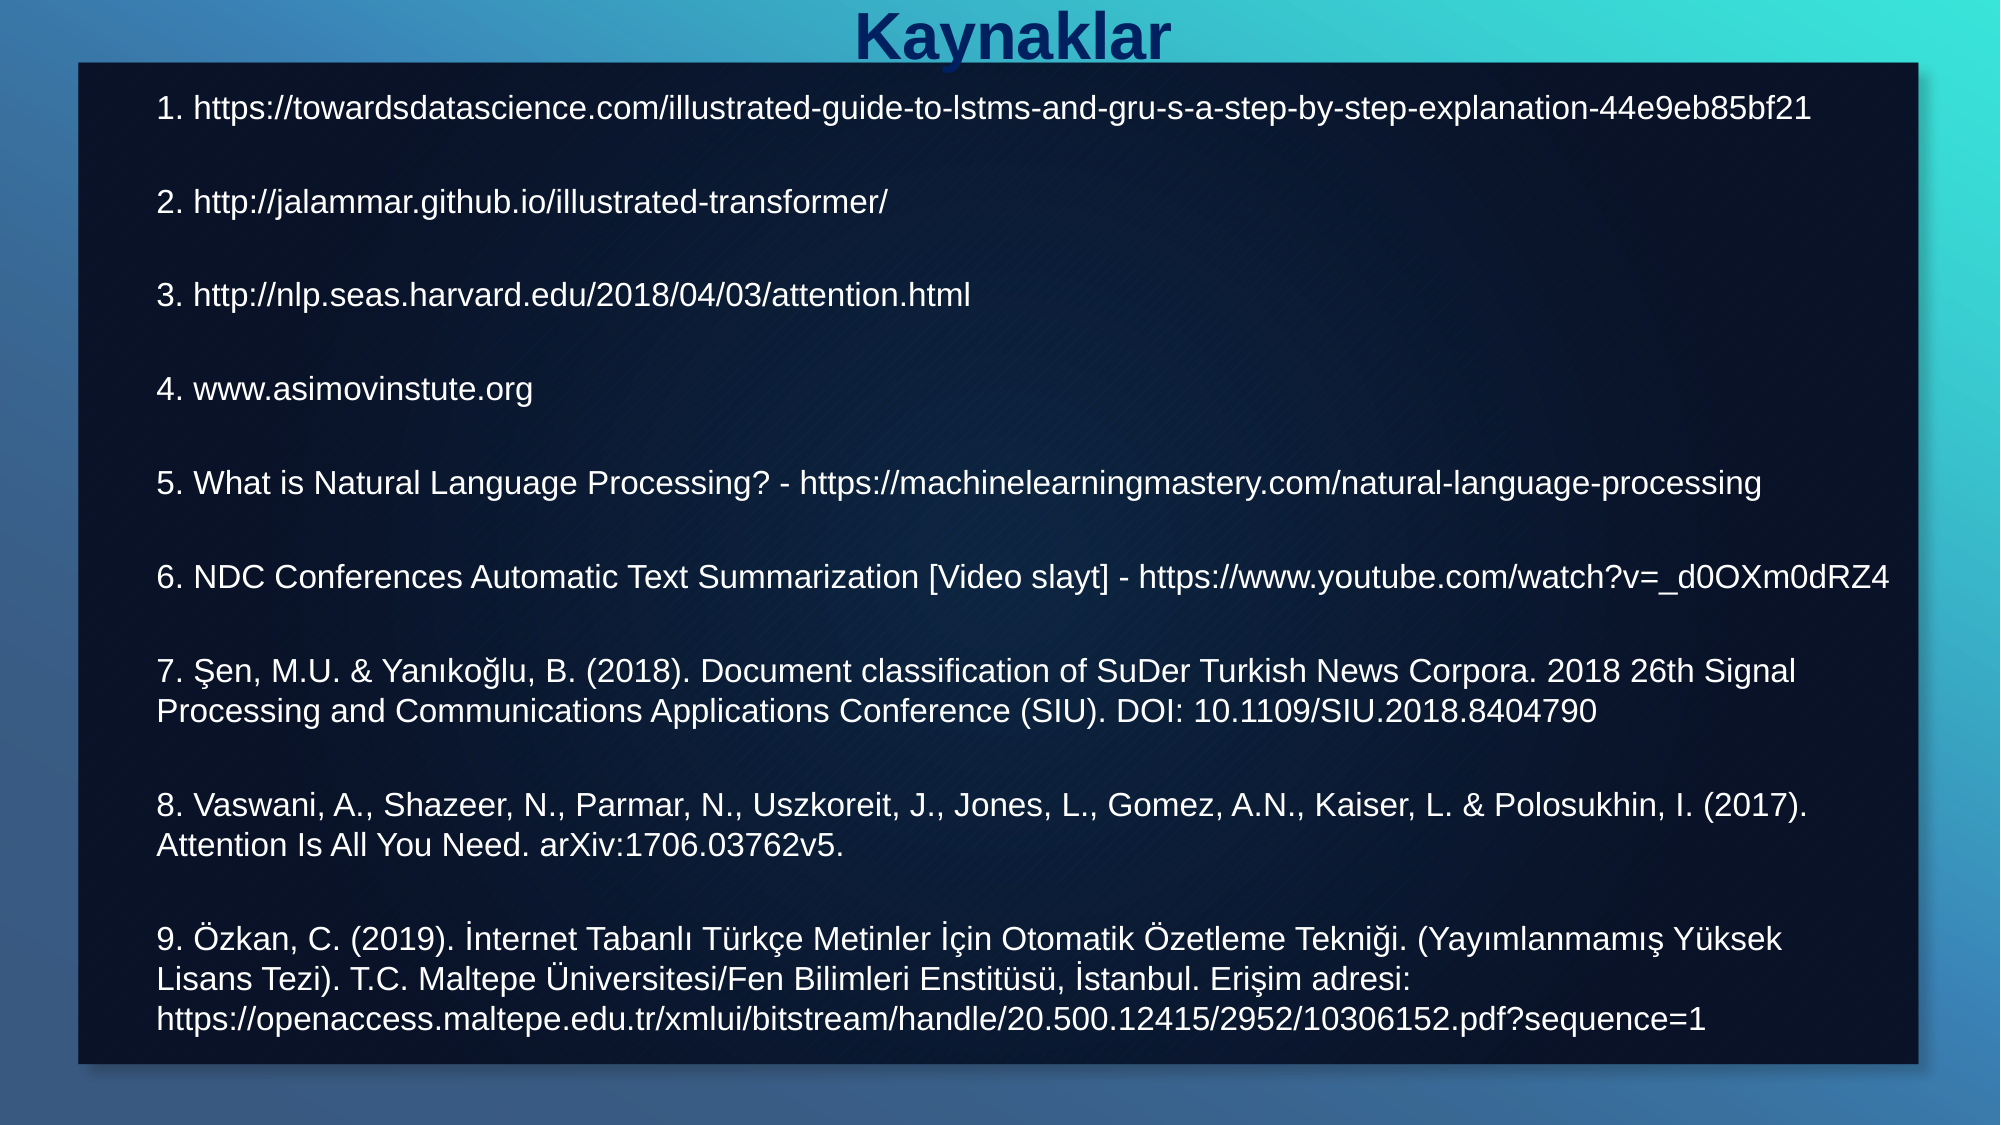

Kaynaklar
1. https://towardsdatascience.com/illustrated-guide-to-lstms-and-gru-s-a-step-by-step-explanation-44e9eb85bf21
2. http://jalammar.github.io/illustrated-transformer/
3. http://nlp.seas.harvard.edu/2018/04/03/attention.html
4. www.asimovinstute.org
5. What is Natural Language Processing? - https://machinelearningmastery.com/natural-language-processing
6. NDC Conferences Automatic Text Summarization [Video slayt] - https://www.youtube.com/watch?v=_d0OXm0dRZ4
7. Şen, M.U. & Yanıkoğlu, B. (2018). Document classification of SuDer Turkish News Corpora. 2018 26th Signal Processing and Communications Applications Conference (SIU). DOI: 10.1109/SIU.2018.8404790
8. Vaswani, A., Shazeer, N., Parmar, N., Uszkoreit, J., Jones, L., Gomez, A.N., Kaiser, L. & Polosukhin, I. (2017). Attention Is All You Need. arXiv:1706.03762v5.
9. Özkan, C. (2019). İnternet Tabanlı Türkçe Metinler İçin Otomatik Özetleme Tekniği. (Yayımlanmamış Yüksek Lisans Tezi). T.C. Maltepe Üniversitesi/Fen Bilimleri Enstitüsü, İstanbul. Erişim adresi: https://openaccess.maltepe.edu.tr/xmlui/bitstream/handle/20.500.12415/2952/10306152.pdf?sequence=1